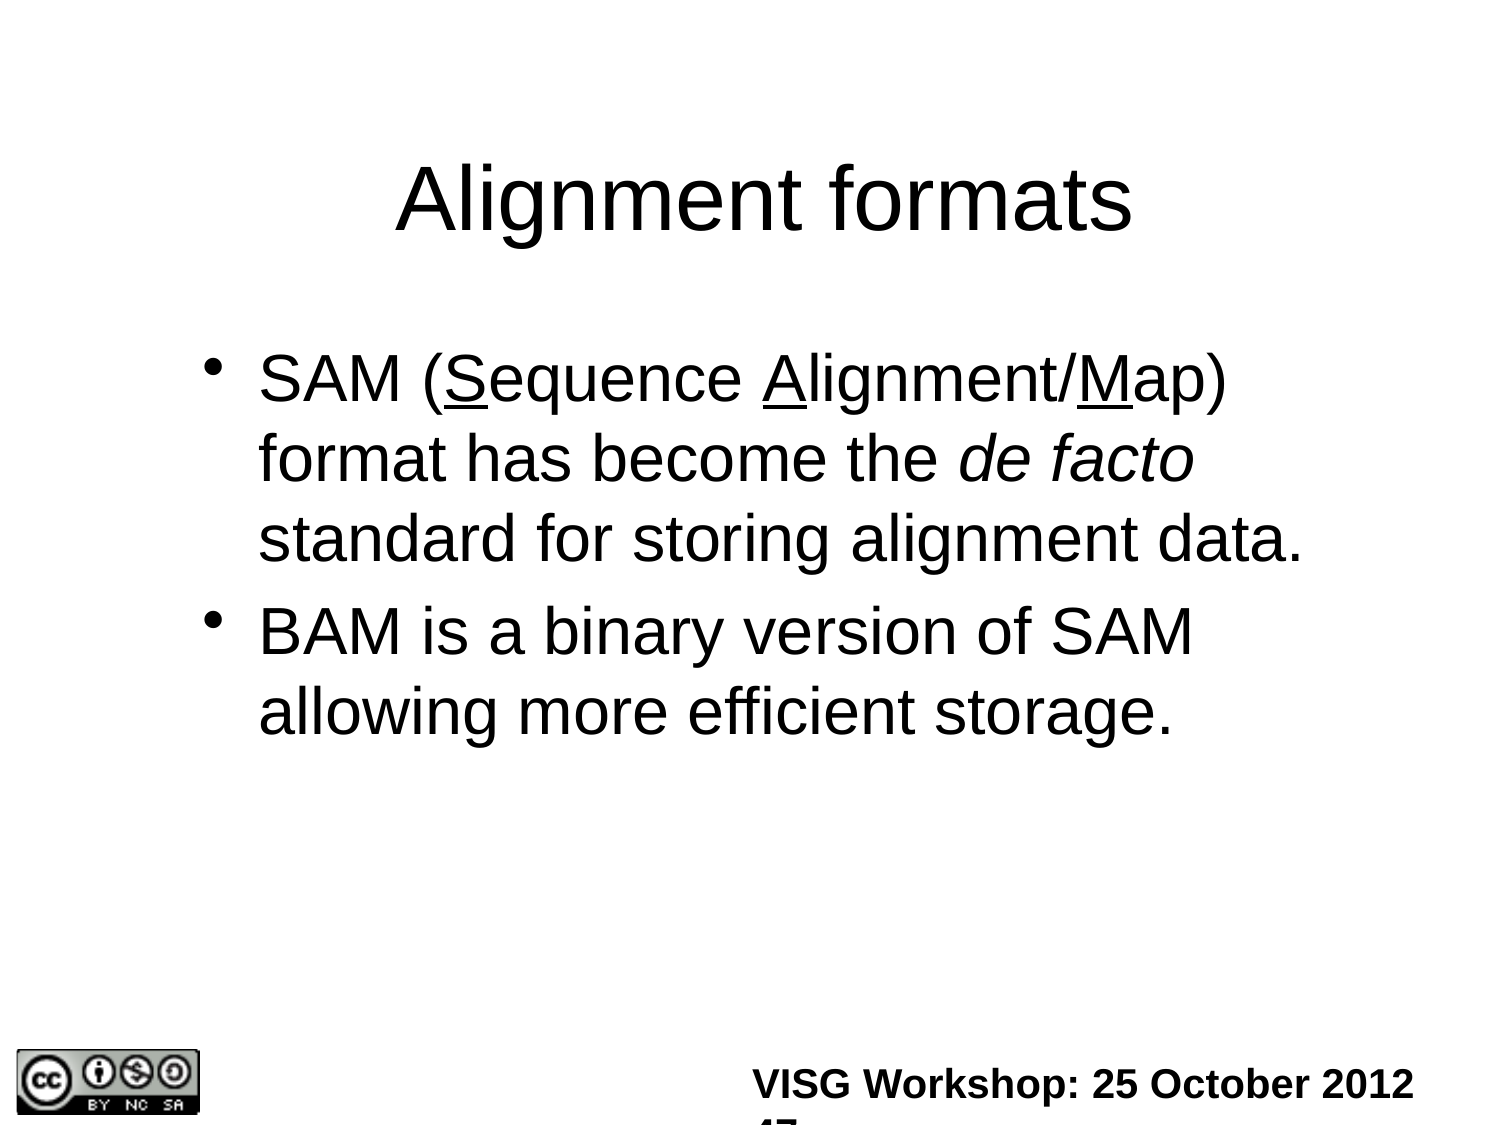

# Alignment formats
SAM (Sequence Alignment/Map) format has become the de facto standard for storing alignment data.
BAM is a binary version of SAM allowing more efficient storage.